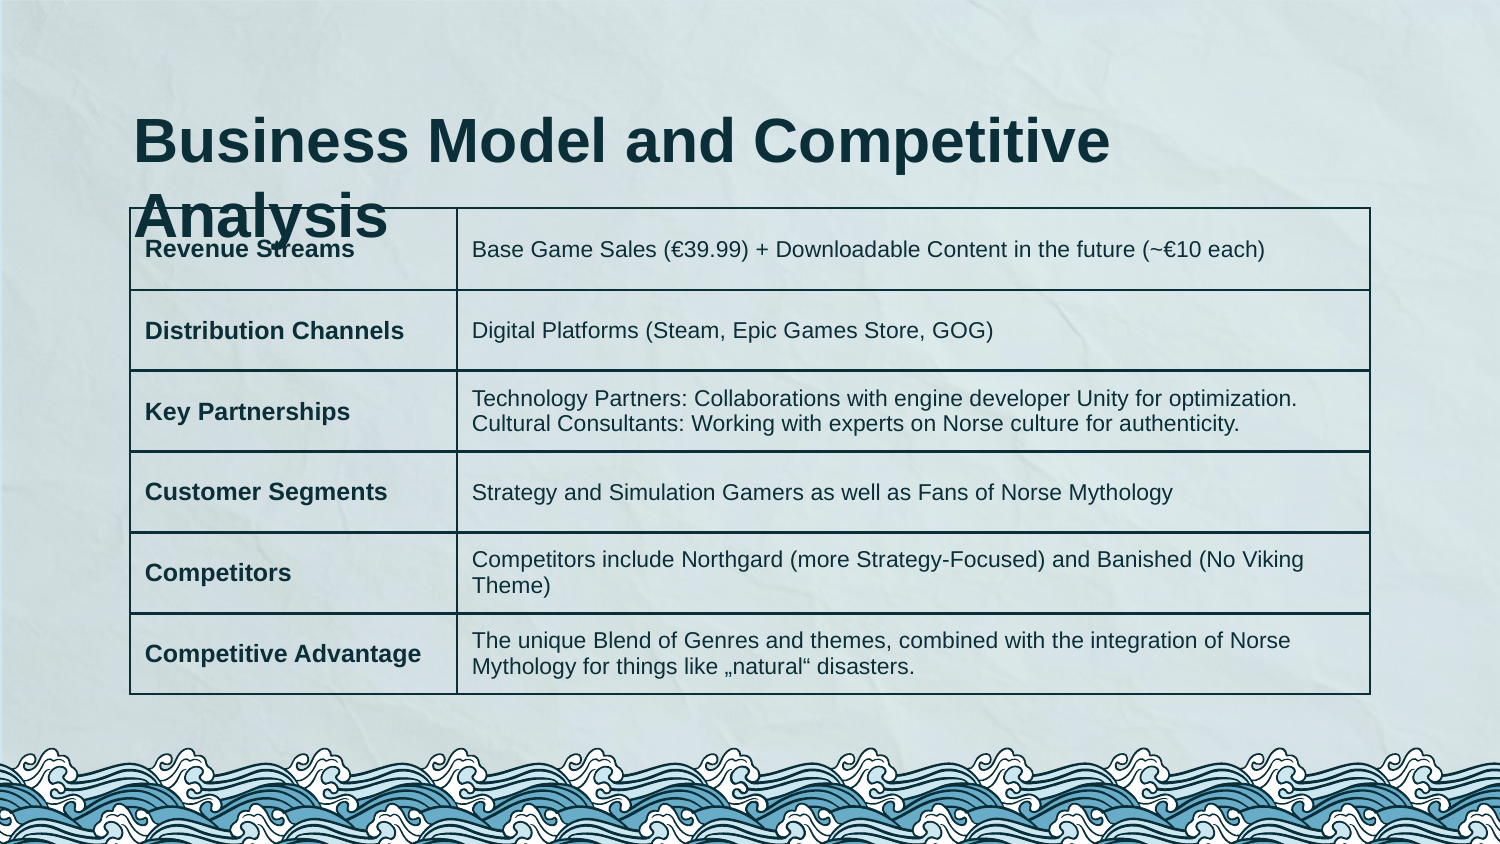

# Business Model and Competitive Analysis
| Revenue Streams | Base Game Sales (€39.99) + Downloadable Content in the future (~€10 each) |
| --- | --- |
| Distribution Channels | Digital Platforms (Steam, Epic Games Store, GOG) |
| Key Partnerships | Technology Partners: Collaborations with engine developer Unity for optimization. Cultural Consultants: Working with experts on Norse culture for authenticity. |
| Customer Segments | Strategy and Simulation Gamers as well as Fans of Norse Mythology |
| Competitors | Competitors include Northgard (more Strategy-Focused) and Banished (No Viking Theme) |
| Competitive Advantage | The unique Blend of Genres and themes, combined with the integration of Norse Mythology for things like „natural“ disasters. |